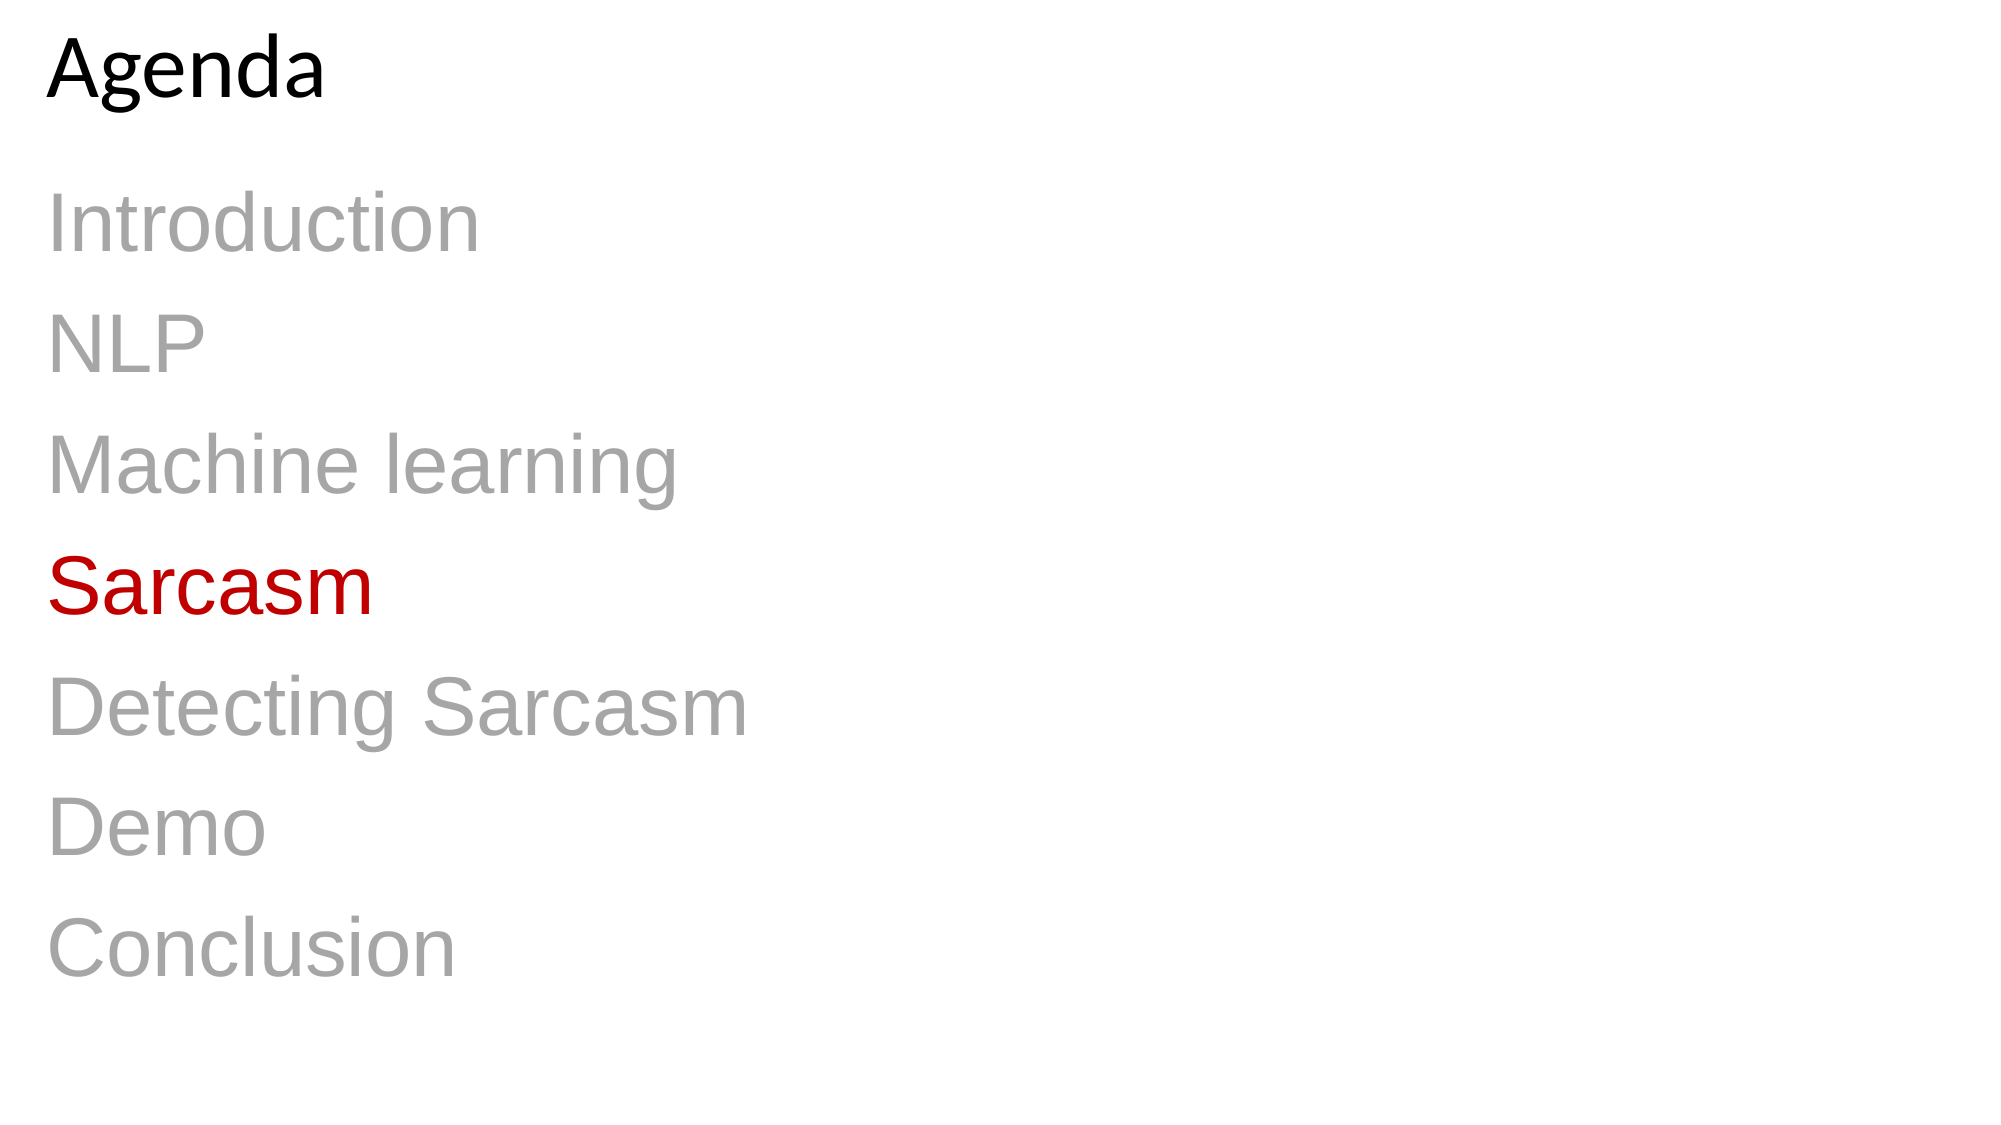

# Agenda
Introduction
NLP
Machine learning
Sarcasm
Detecting Sarcasm
Demo
Conclusion